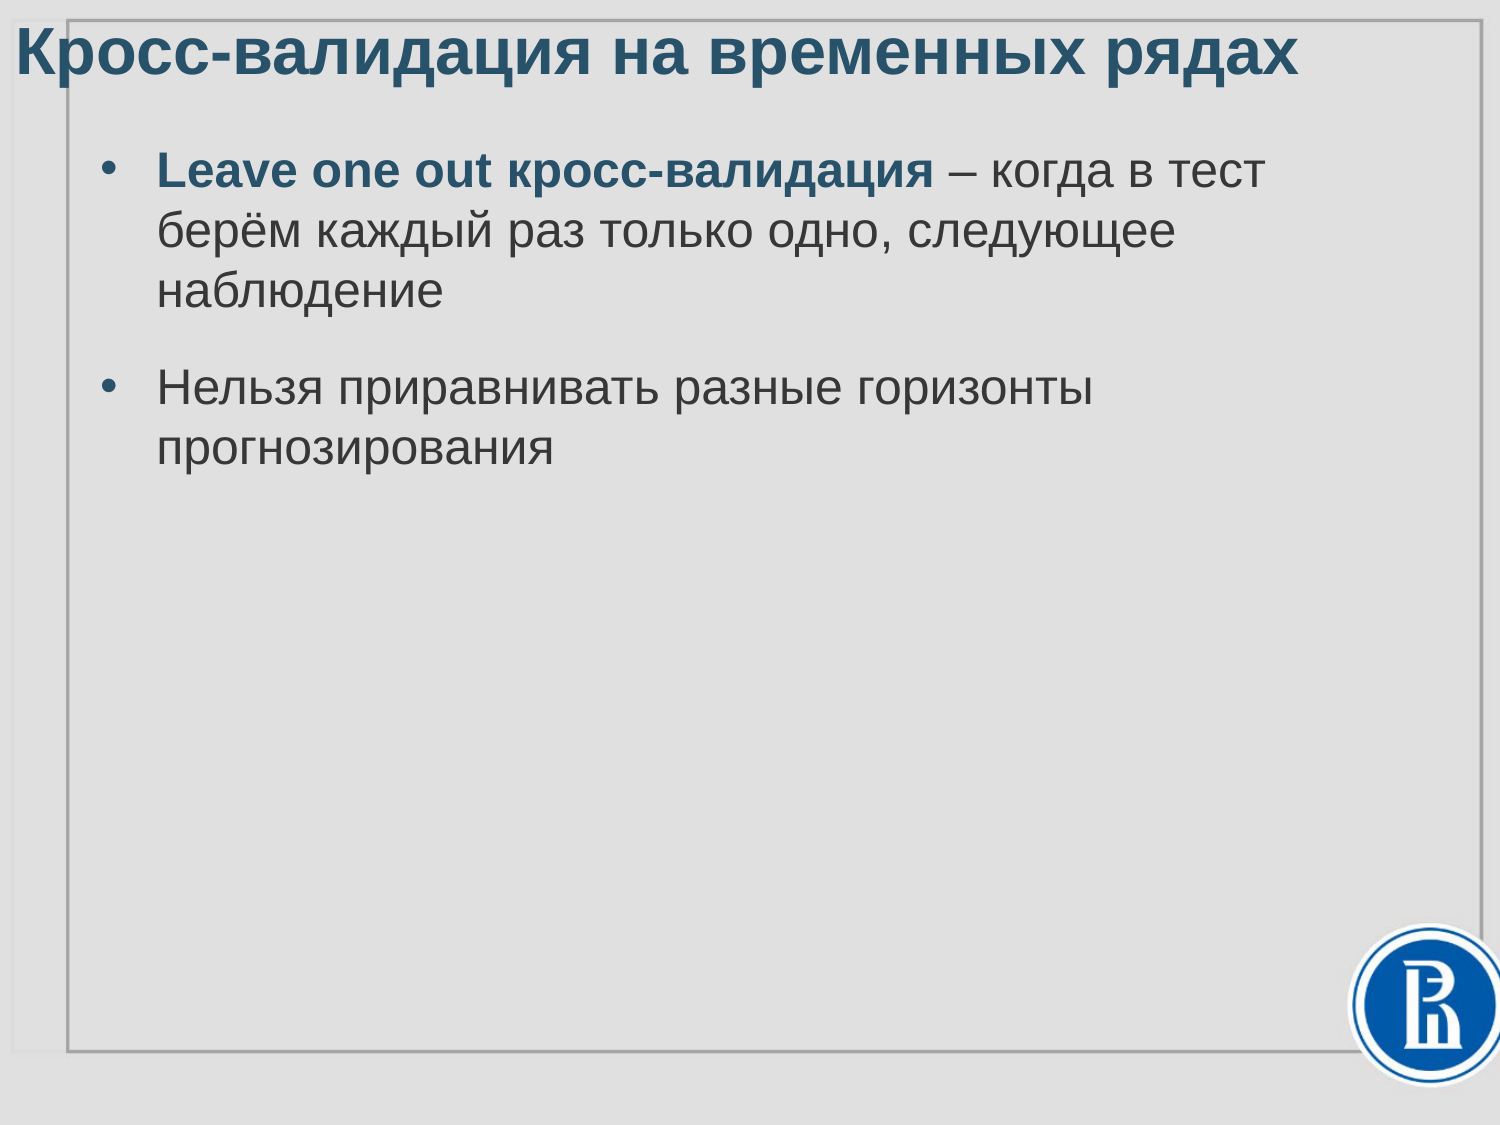

Кросс-валидация на временных рядах
Leave one out кросс-валидация – когда в тест берём каждый раз только одно, следующее наблюдение
Нельзя приравнивать разные горизонты прогнозирования